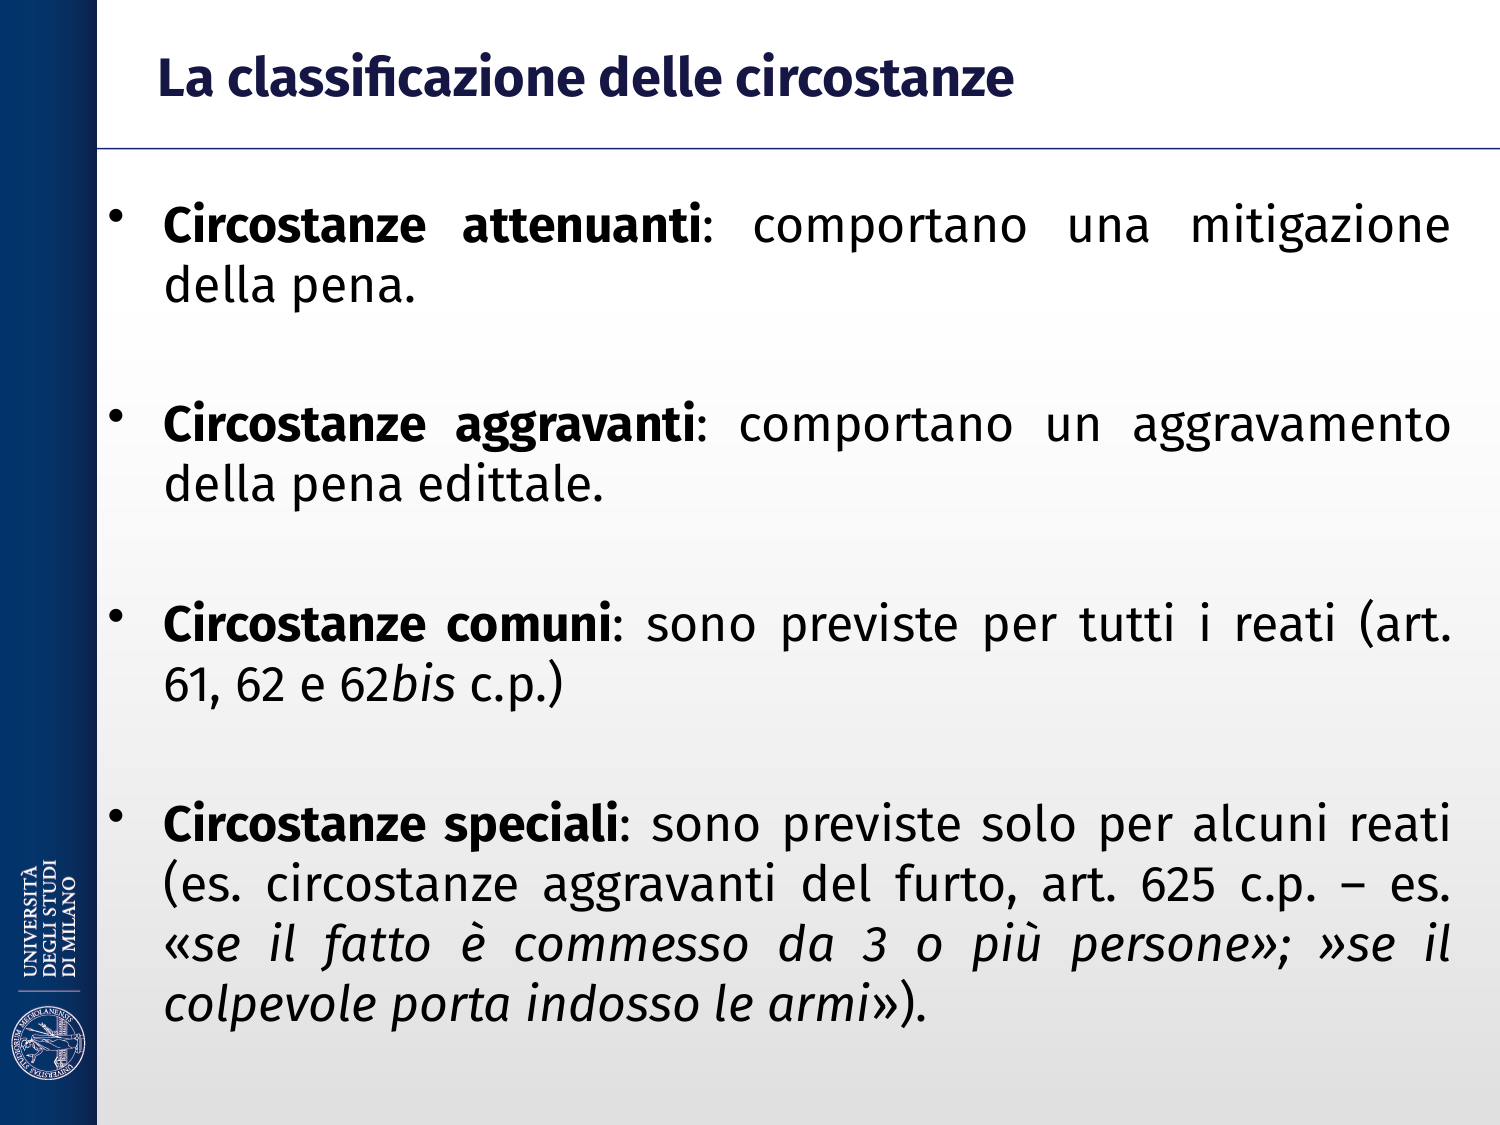

# La classificazione delle circostanze
Circostanze attenuanti: comportano una mitigazione della pena.

Circostanze aggravanti: comportano un aggravamento della pena edittale.

Circostanze comuni: sono previste per tutti i reati (art. 61, 62 e 62bis c.p.)

Circostanze speciali: sono previste solo per alcuni reati (es. circostanze aggravanti del furto, art. 625 c.p. – es. «se il fatto è commesso da 3 o più persone»; »se il colpevole porta indosso le armi»).